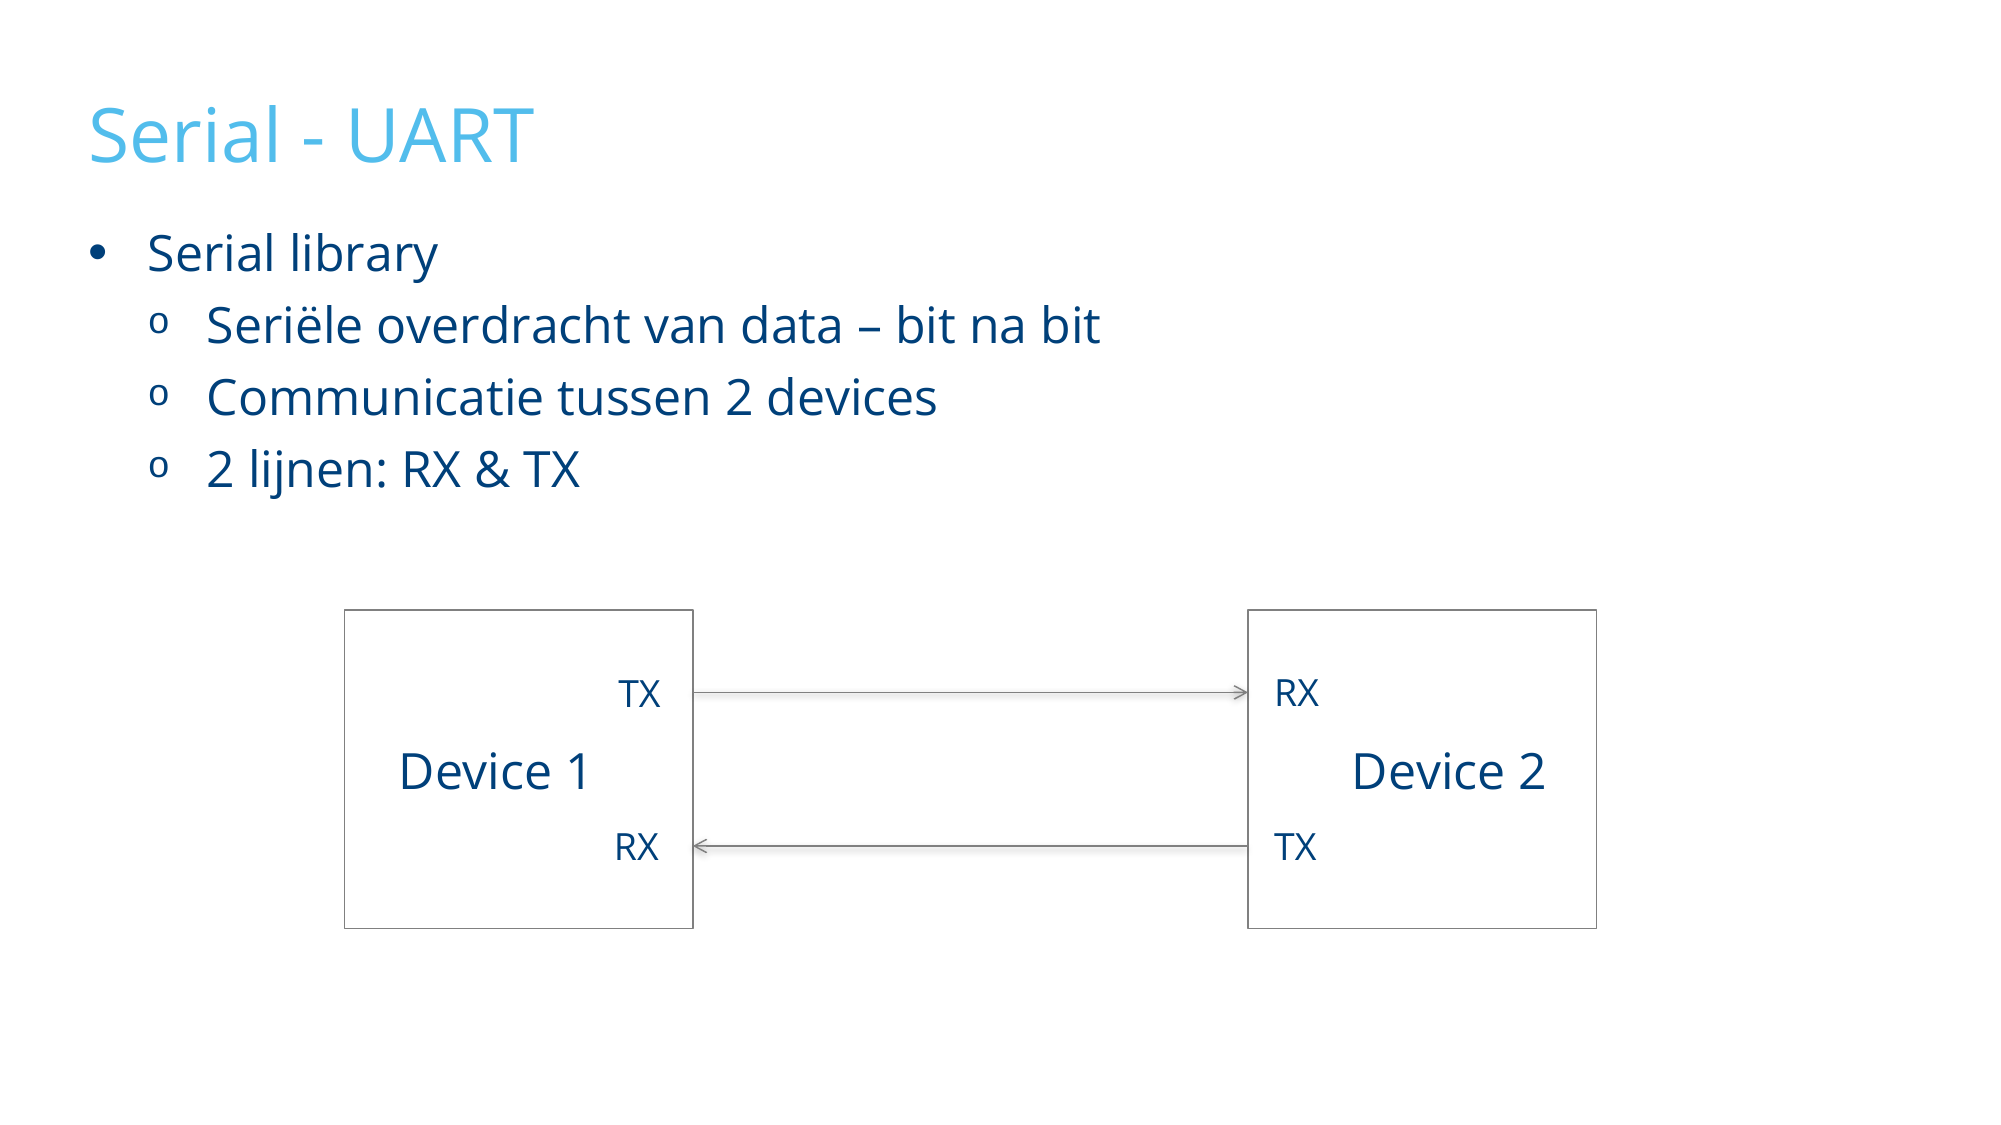

# Serial - UART
Serial library
Seriële overdracht van data – bit na bit
Communicatie tussen 2 devices
2 lijnen: RX & TX
Device 1
Device 2
RX
TX
RX
TX